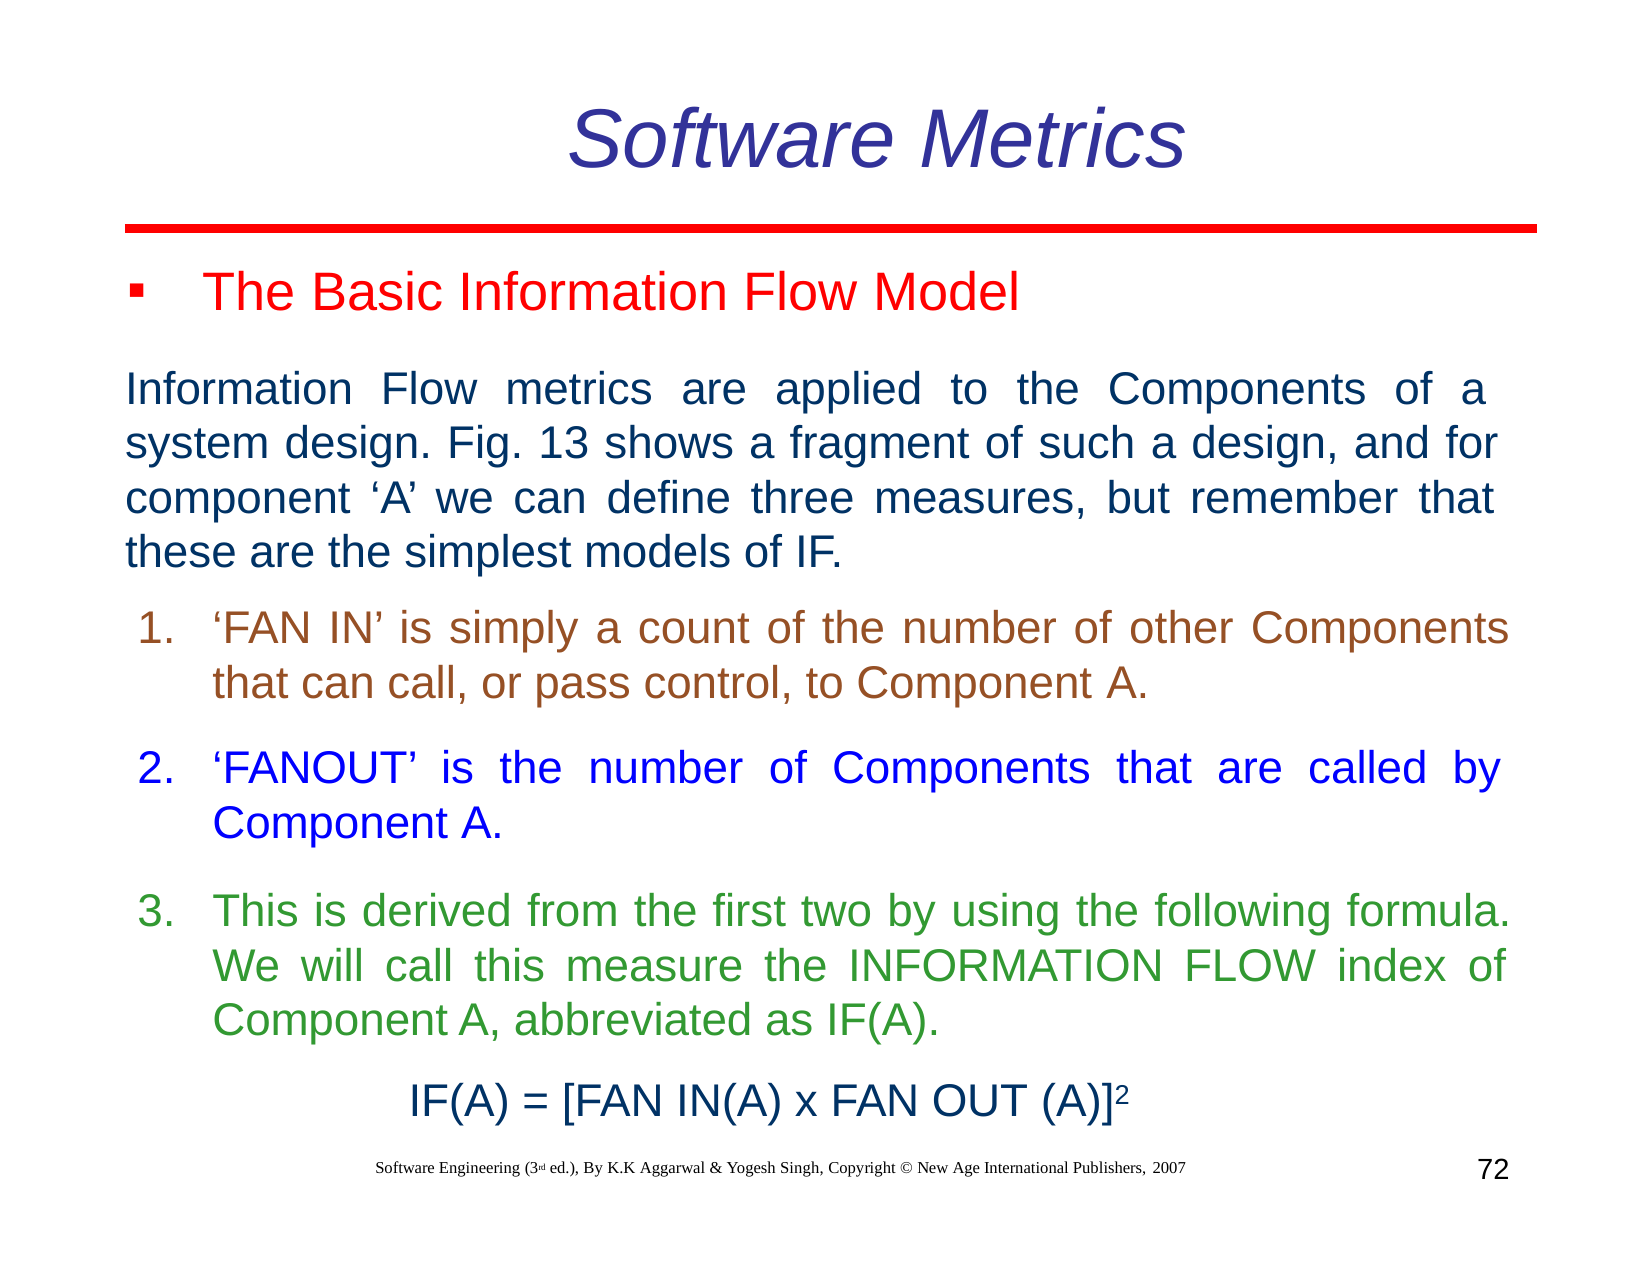

# Software Metrics

The Basic Information Flow Model
Information Flow metrics are applied to the Components of a  system design. Fig. 13 shows a fragment of such a design, and for  component ‘A’ we can define three measures, but remember that  these are the simplest models of IF.
‘FAN IN’ is simply a count of the number of other Components  that can call, or pass control, to Component A.
‘FANOUT’ is the number of Components that are called by  Component A.
This is derived from the first two by using the following formula.  We will call this measure the INFORMATION FLOW index of  Component A, abbreviated as IF(A).
IF(A) = [FAN IN(A) x FAN OUT (A)]2
72
Software Engineering (3rd  ed.), By K.K Aggarwal & Yogesh Singh, Copyright © New Age International Publishers, 2007